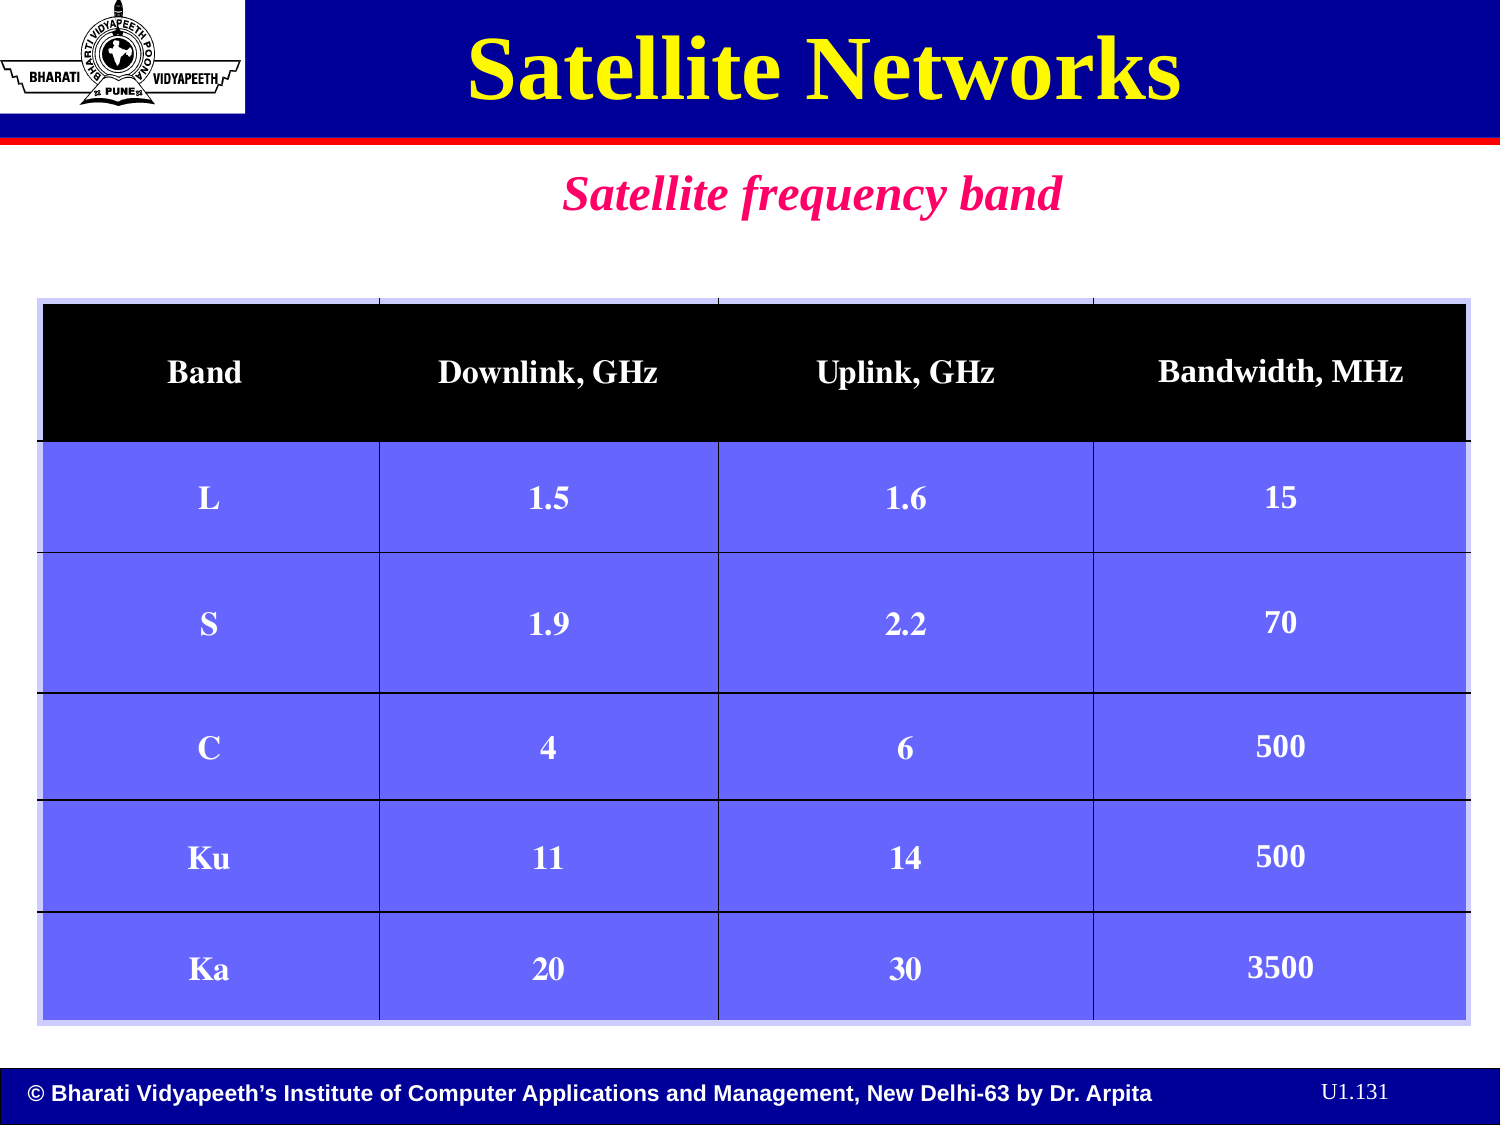

# Satellite Networks
Satellite frequency band
| Band | Downlink, GHz | Uplink, GHz | Bandwidth, MHz |
| --- | --- | --- | --- |
| L | 1.5 | 1.6 | 15 |
| S | 1.9 | 2.2 | 70 |
| C | 4 | 6 | 500 |
| Ku | 11 | 14 | 500 |
| Ka | 20 | 30 | 3500 |